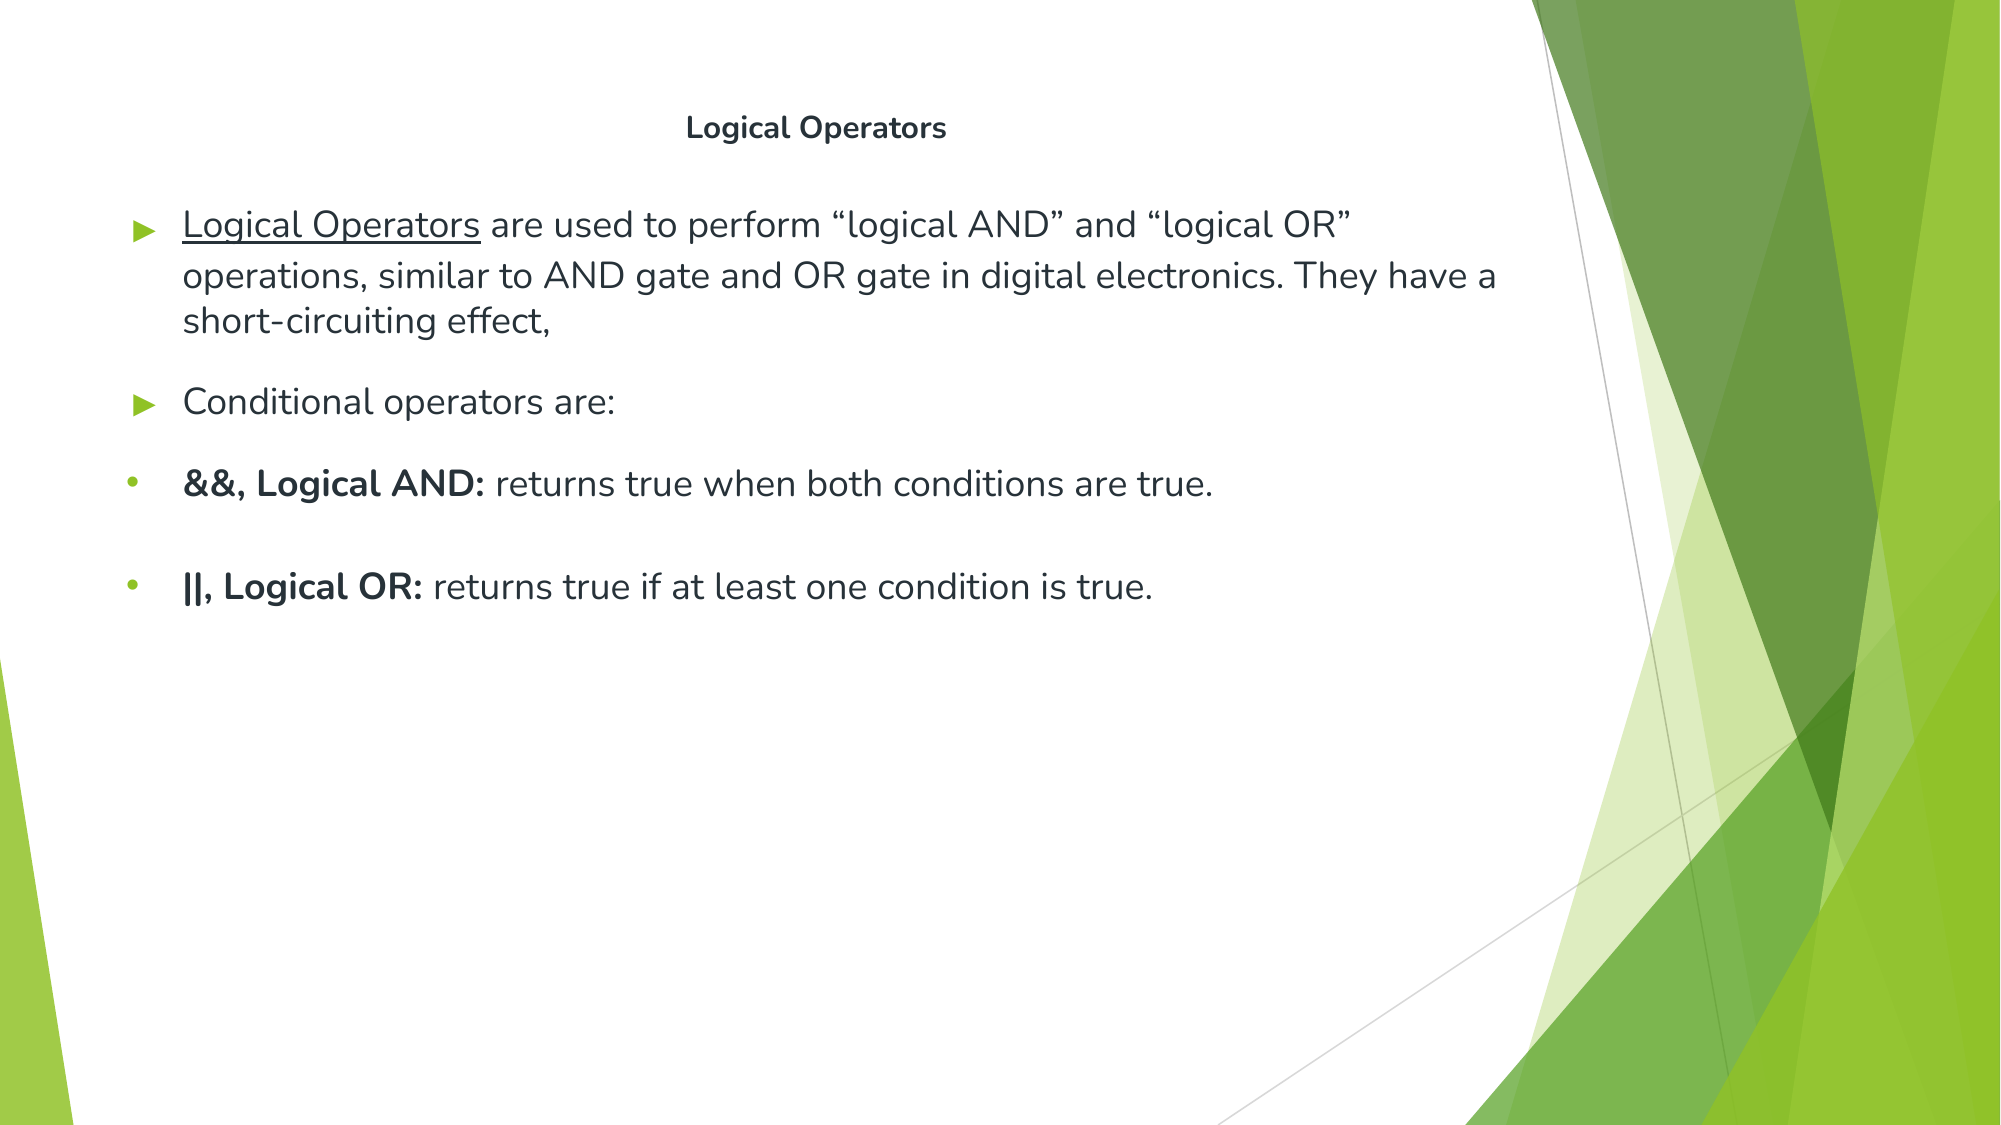

# Logical Operators
Logical Operators are used to perform “logical AND” and “logical OR” operations, similar to AND gate and OR gate in digital electronics. They have a short-circuiting effect,
Conditional operators are:
&&, Logical AND: returns true when both conditions are true.
||, Logical OR: returns true if at least one condition is true.